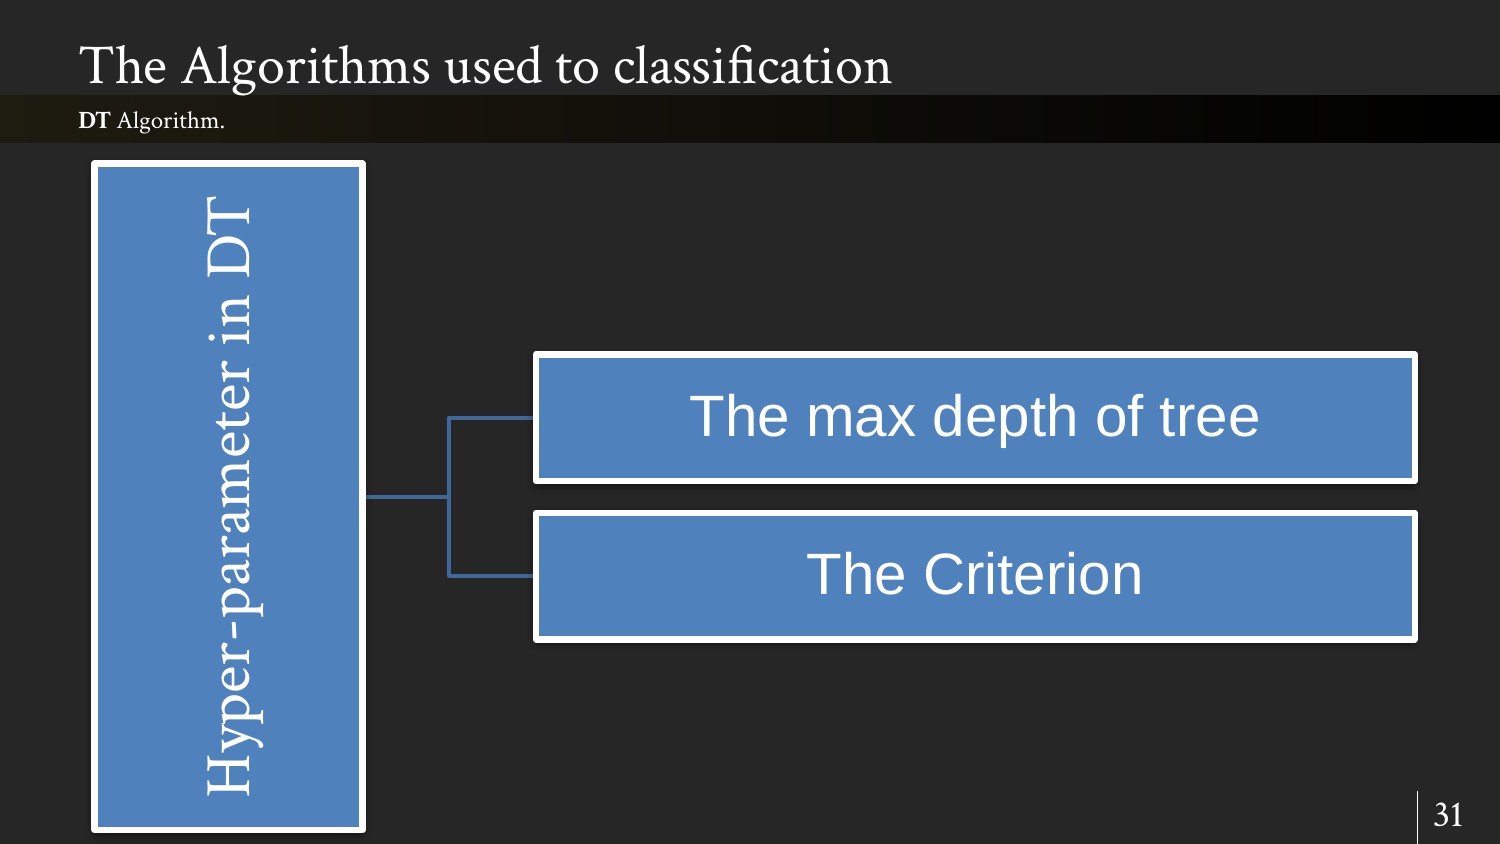

The Algorithms used to classification
DT Algorithm.

The max depth of tree

Hyper-parameter in DT

The Criterion
31